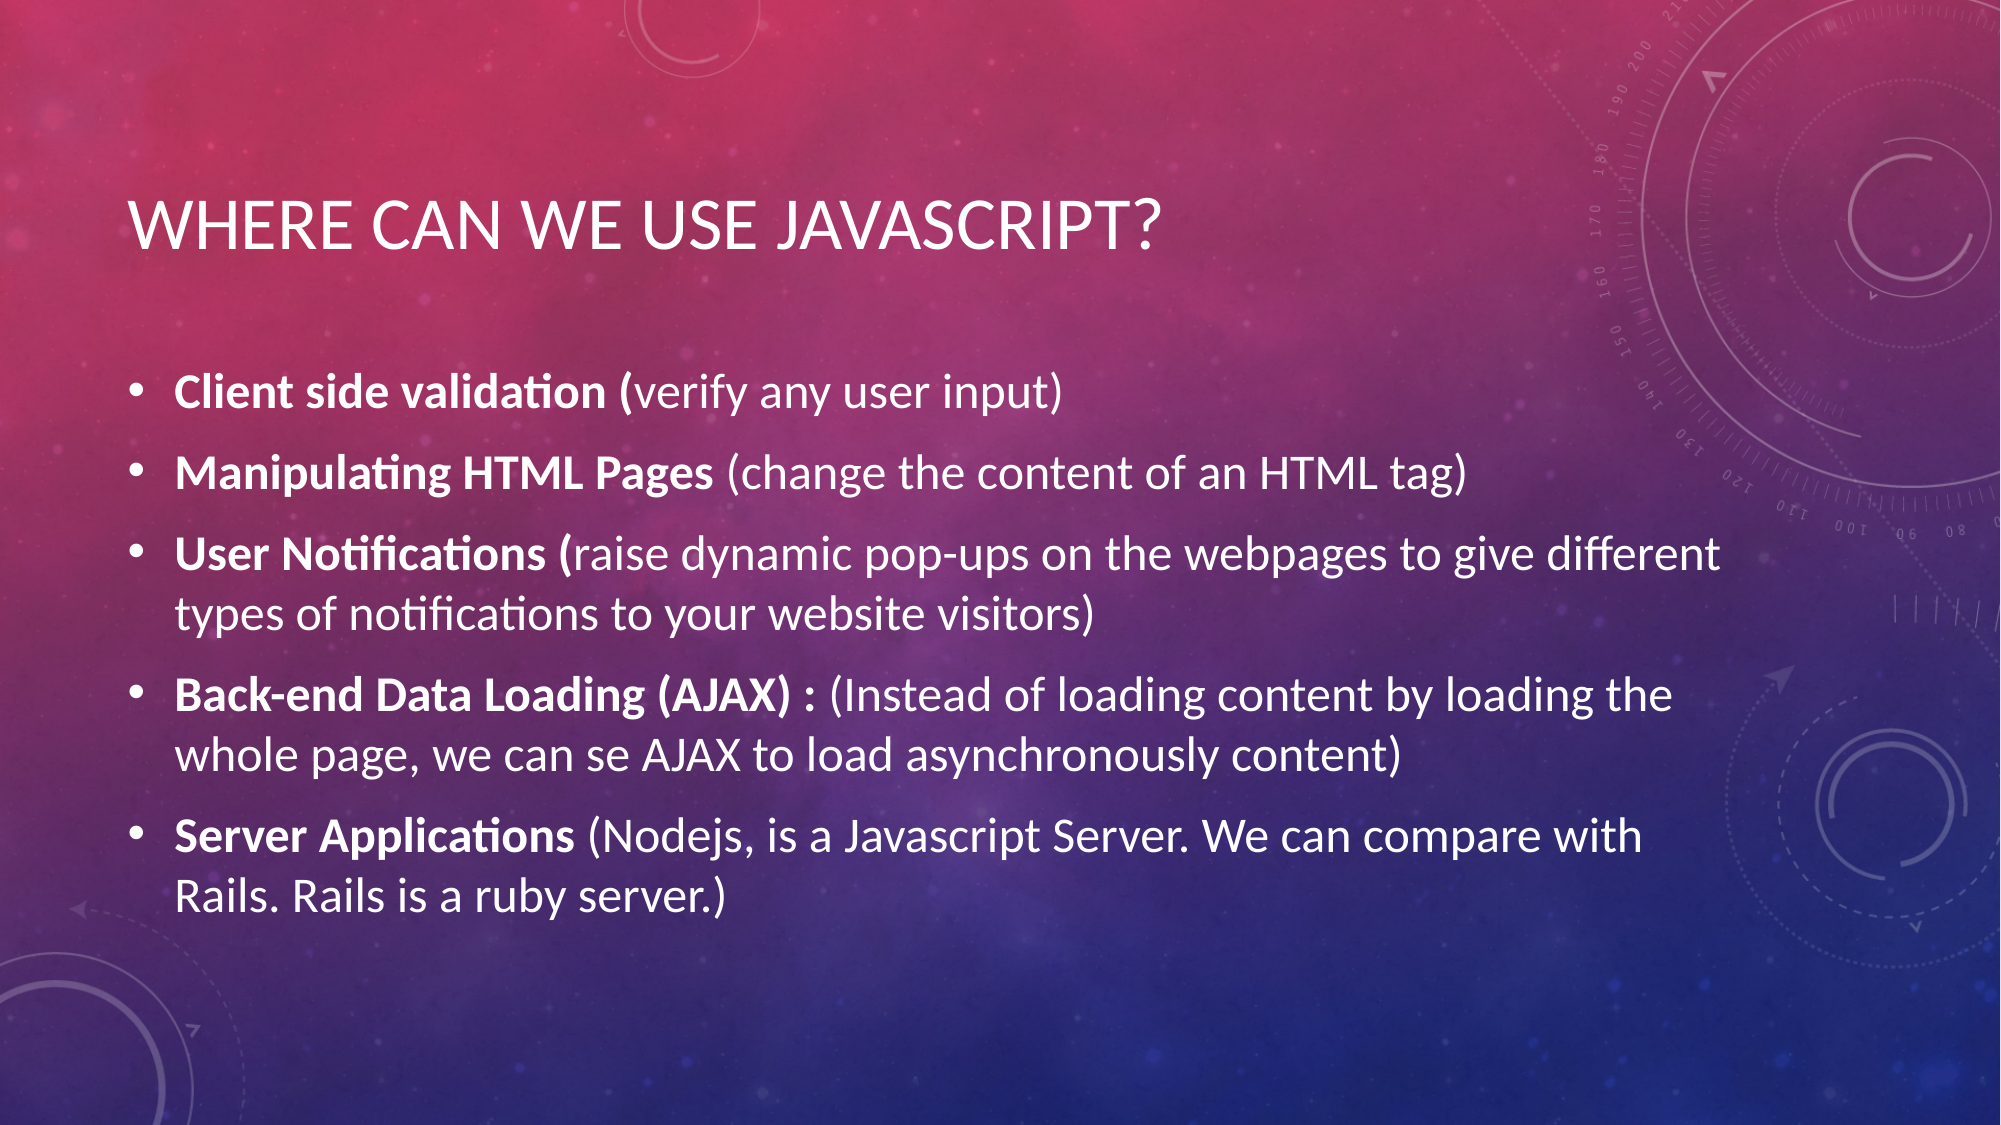

# WHERE CAN WE USE JAVASCRIPT?
Client side validation (verify any user input)
Manipulating HTML Pages (change the content of an HTML tag)
User Notifications (raise dynamic pop-ups on the webpages to give different types of notifications to your website visitors)
Back-end Data Loading (AJAX) : (Instead of loading content by loading the whole page, we can se AJAX to load asynchronously content)
Server Applications (Nodejs, is a Javascript Server. We can compare with Rails. Rails is a ruby server.)